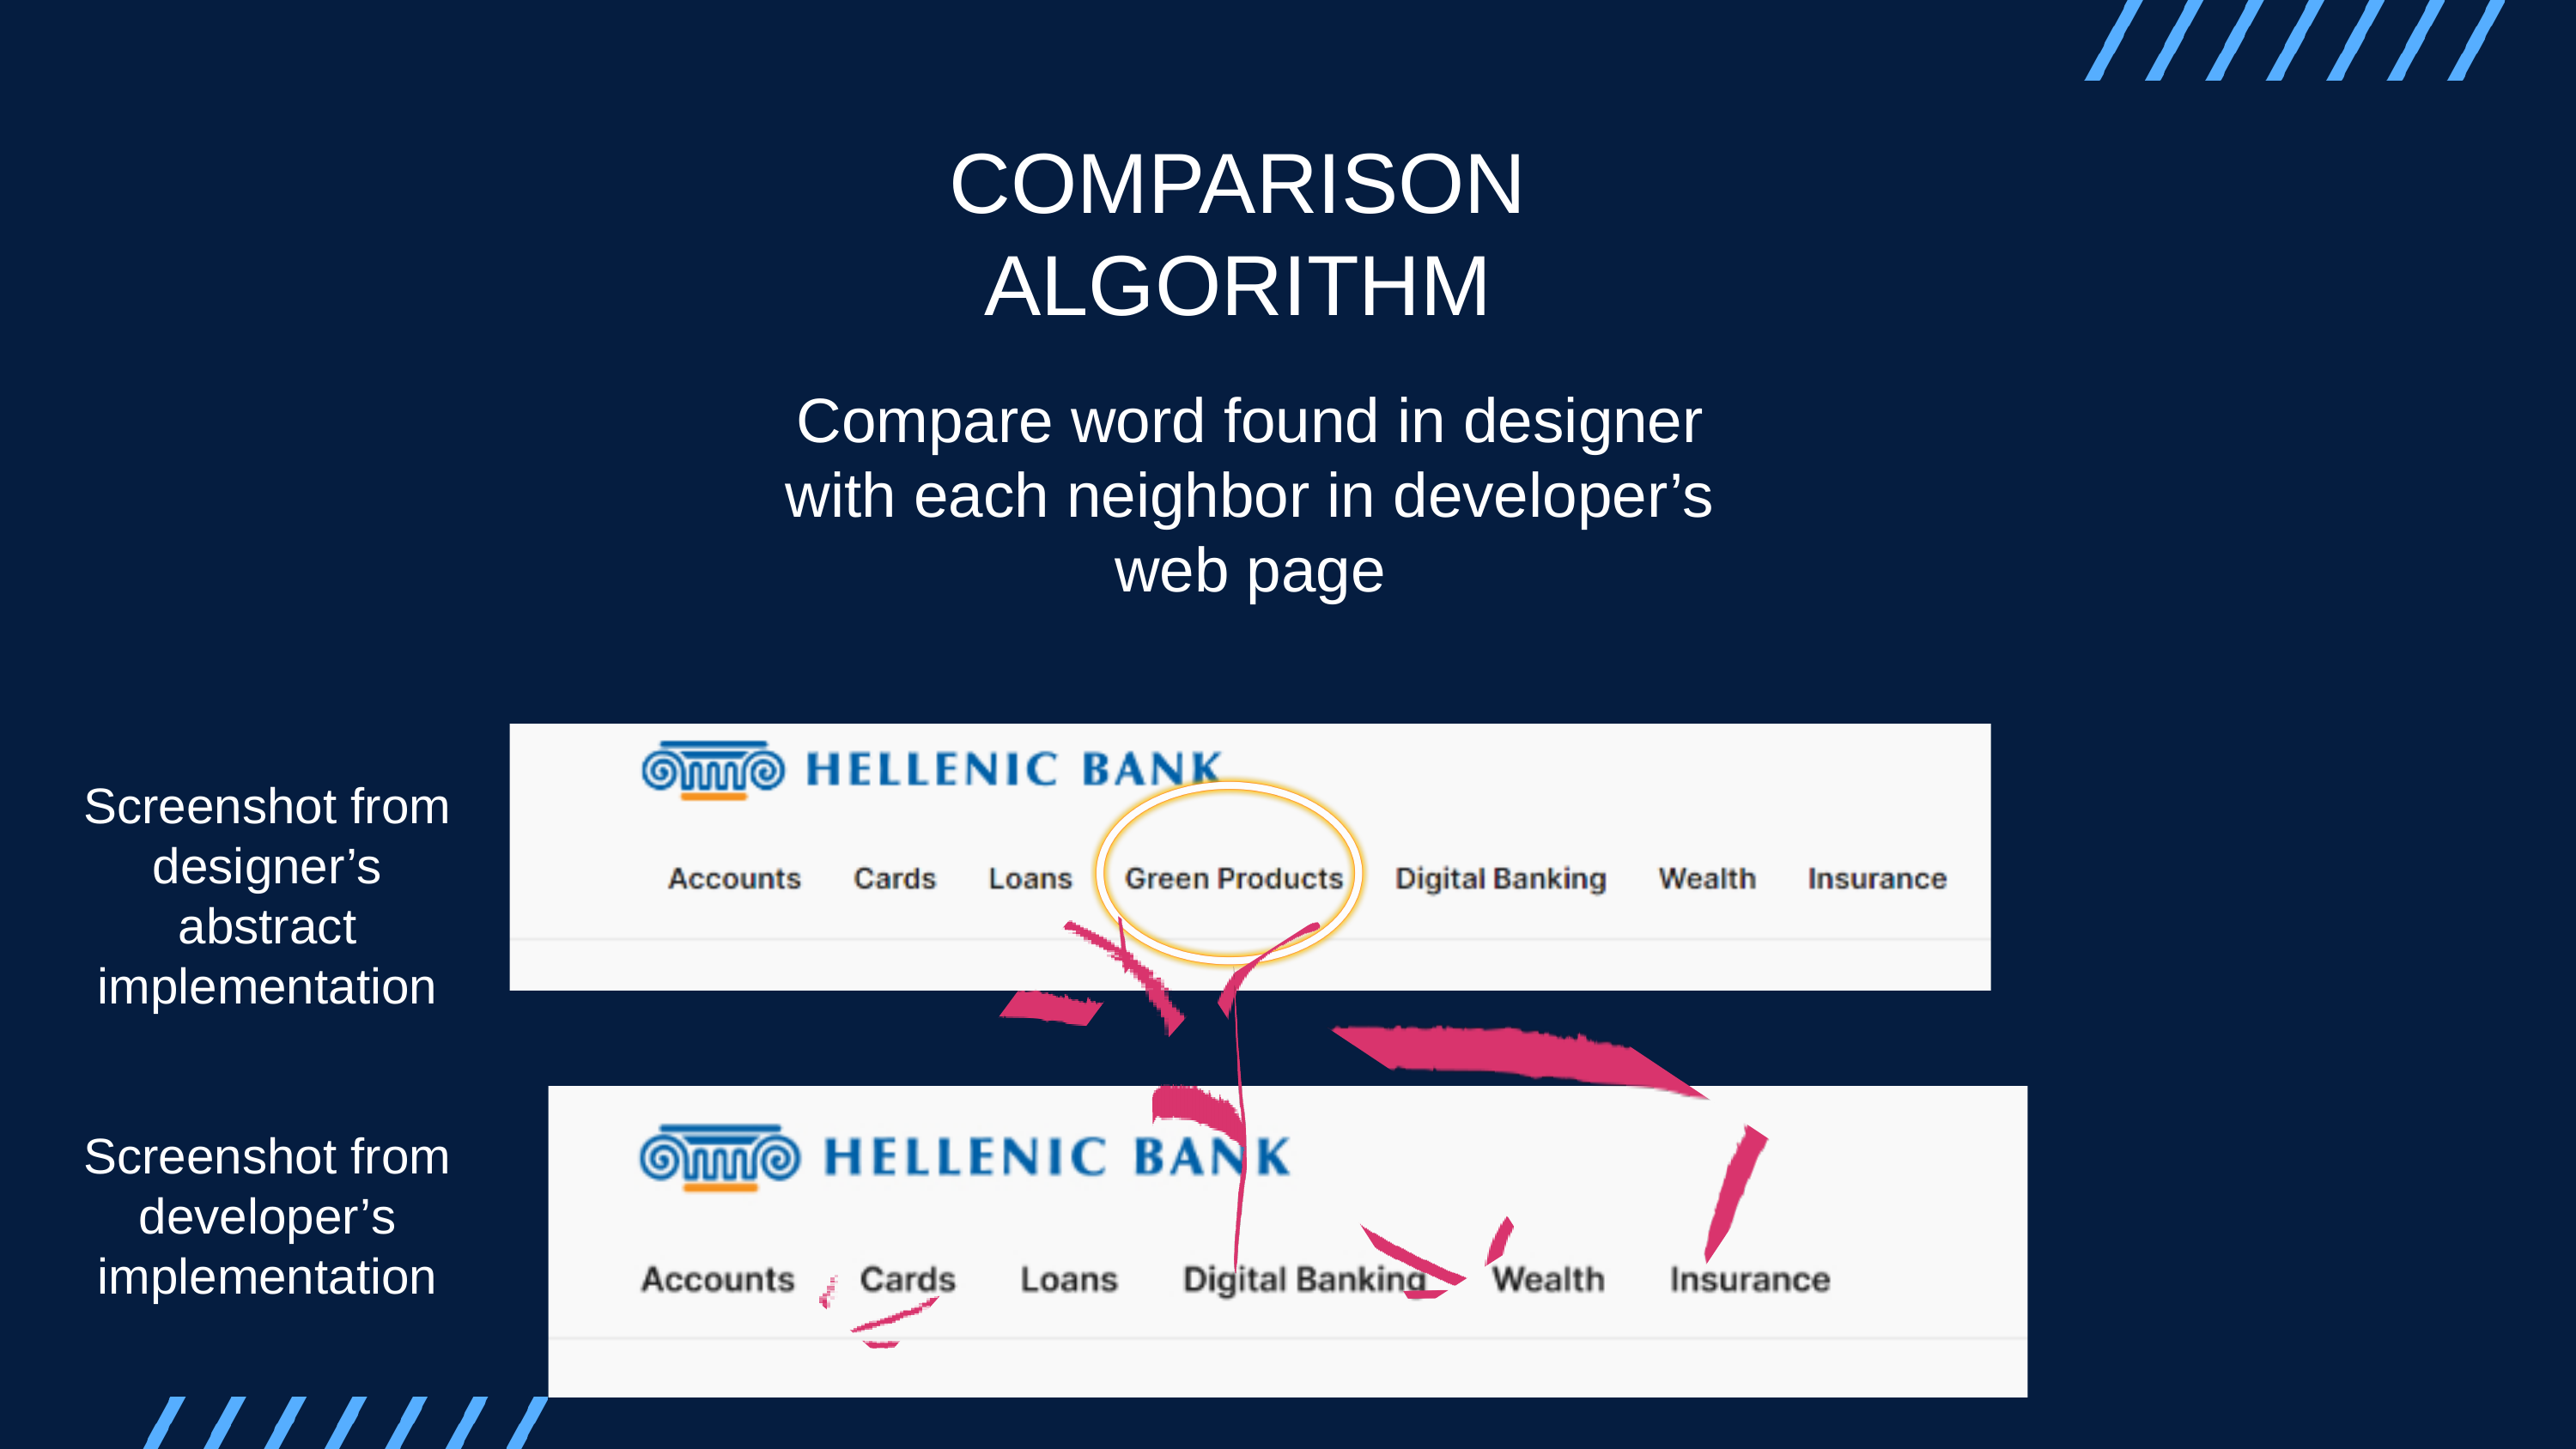

COMPARISON
ALGORITHM
Compare word found in designer with each neighbor in developer’s web page

Screenshot from designer’s abstract implementation

Screenshot from developer’s implementation